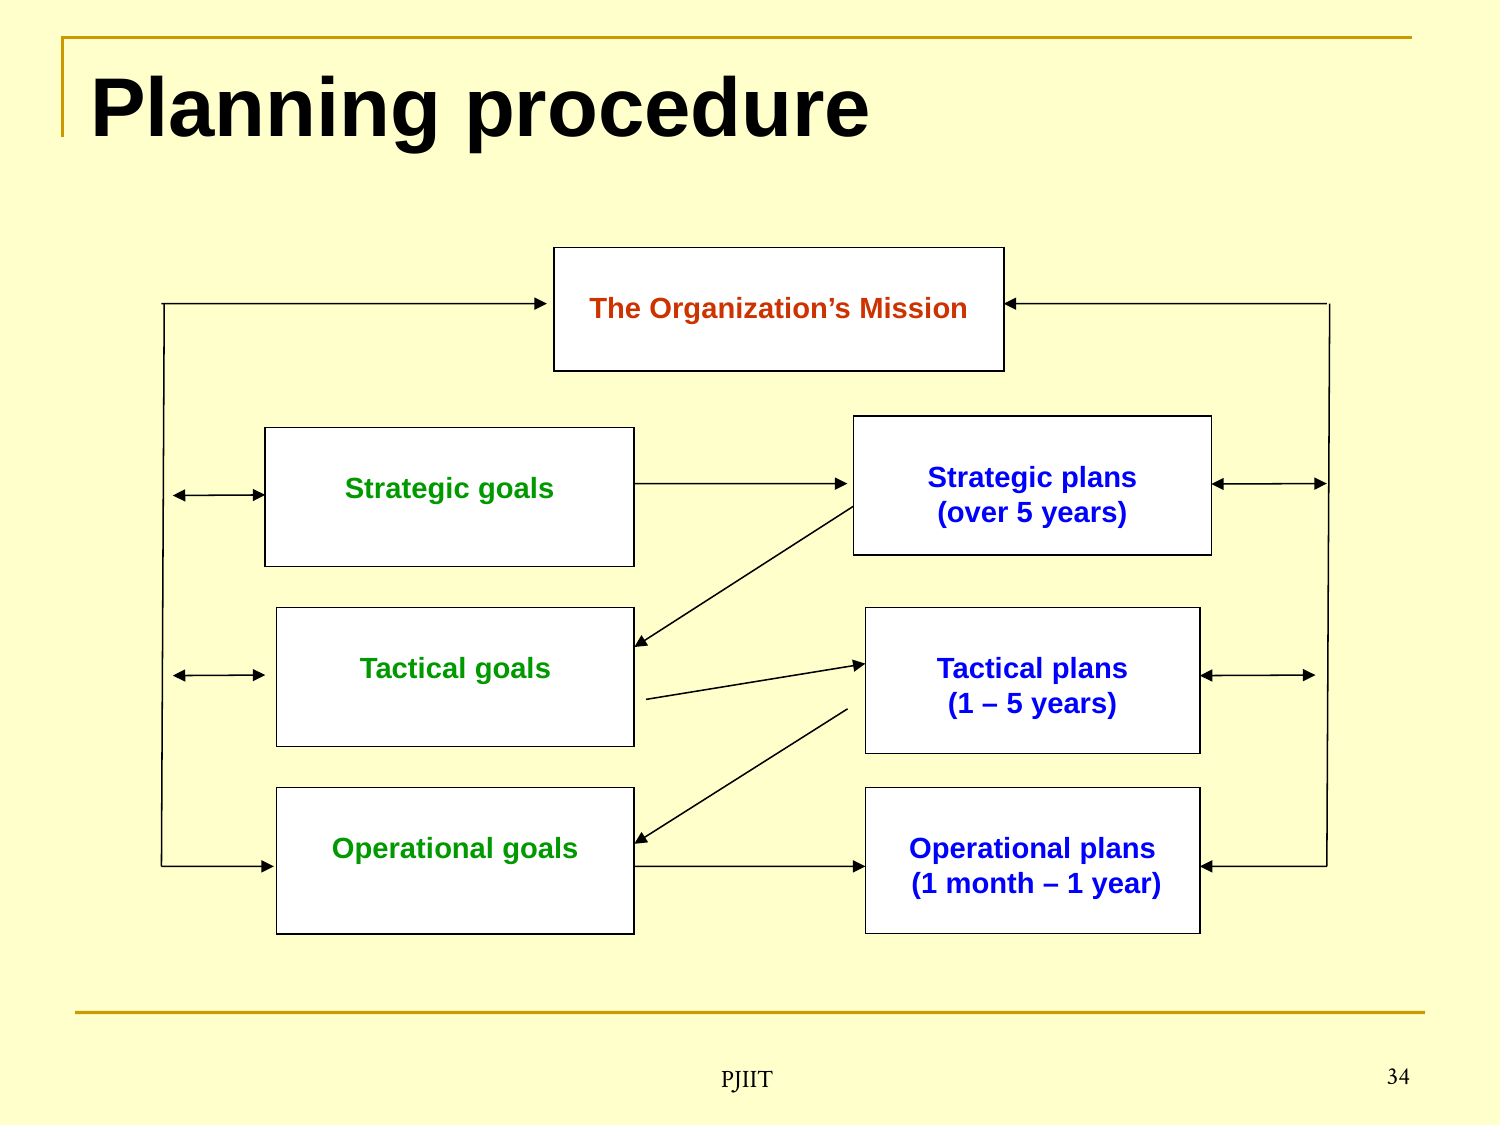

# Planning procedure

The Organization’s Mission

Strategic plans
(over 5 years)

Strategic goals

Tactical goals

Tactical plans
(1 – 5 years)

Operational goals

Operational plans
 (1 month – 1 year)

34
PJIIT